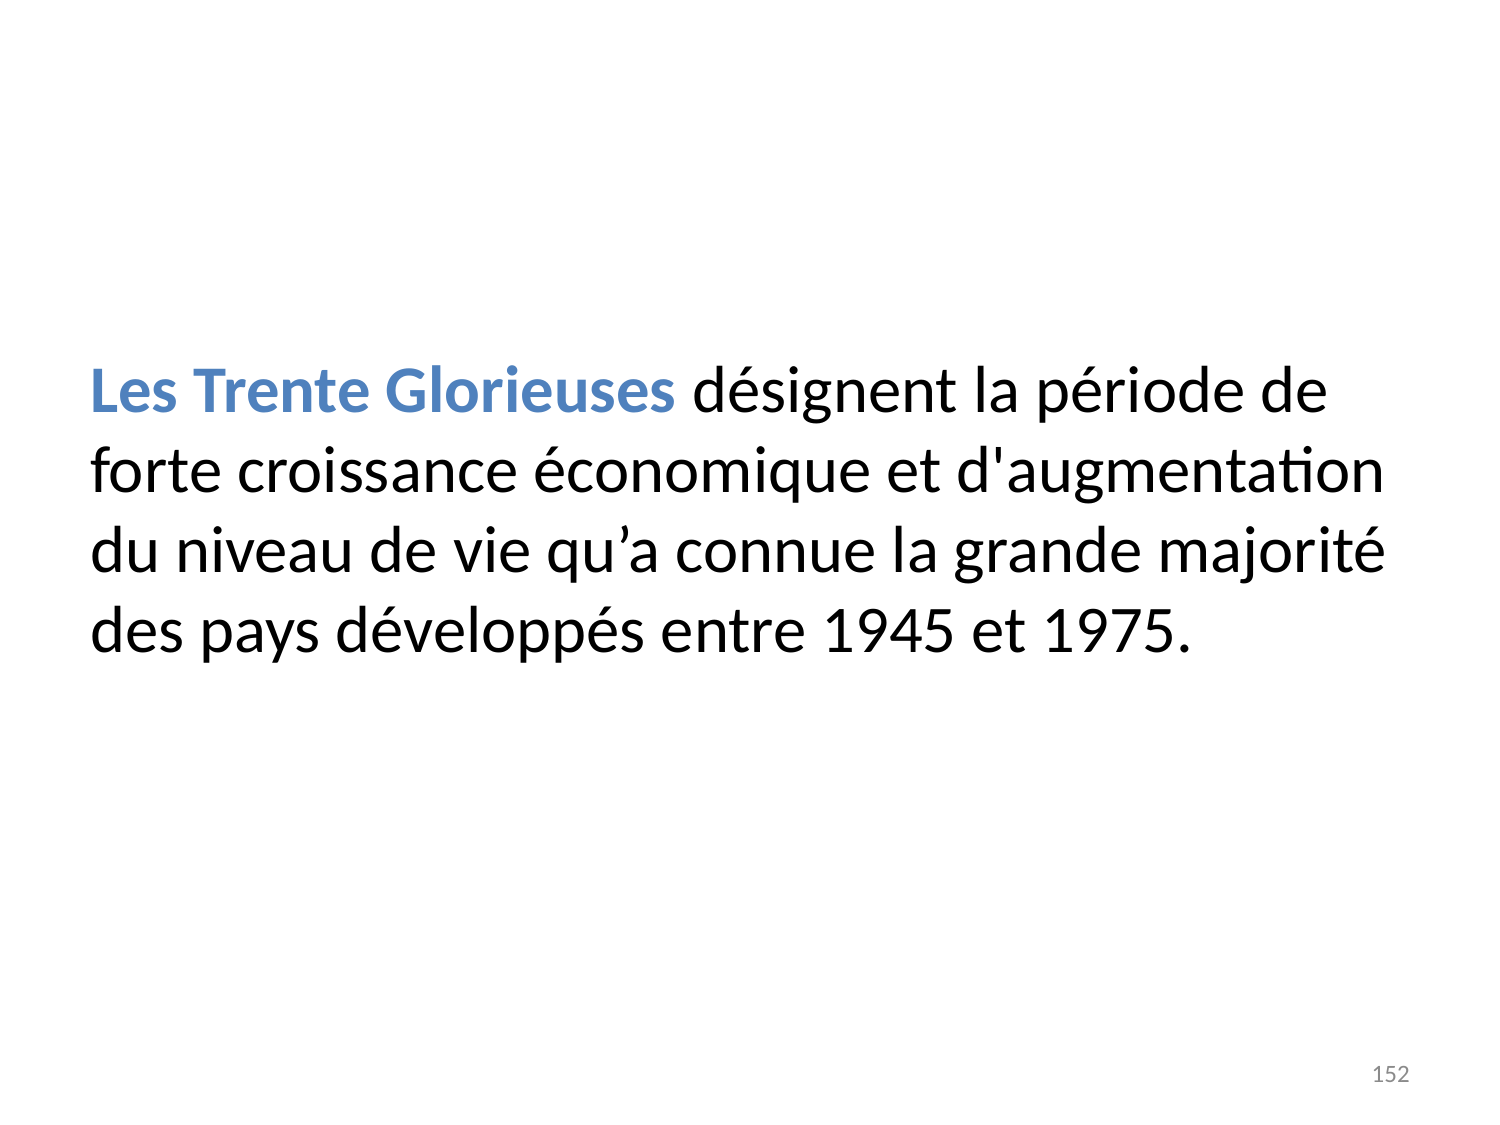

#
Les Trente Glorieuses désignent la période de forte croissance économique et d'augmentation du niveau de vie qu’a connue la grande majorité des pays développés entre 1945 et 1975.
152